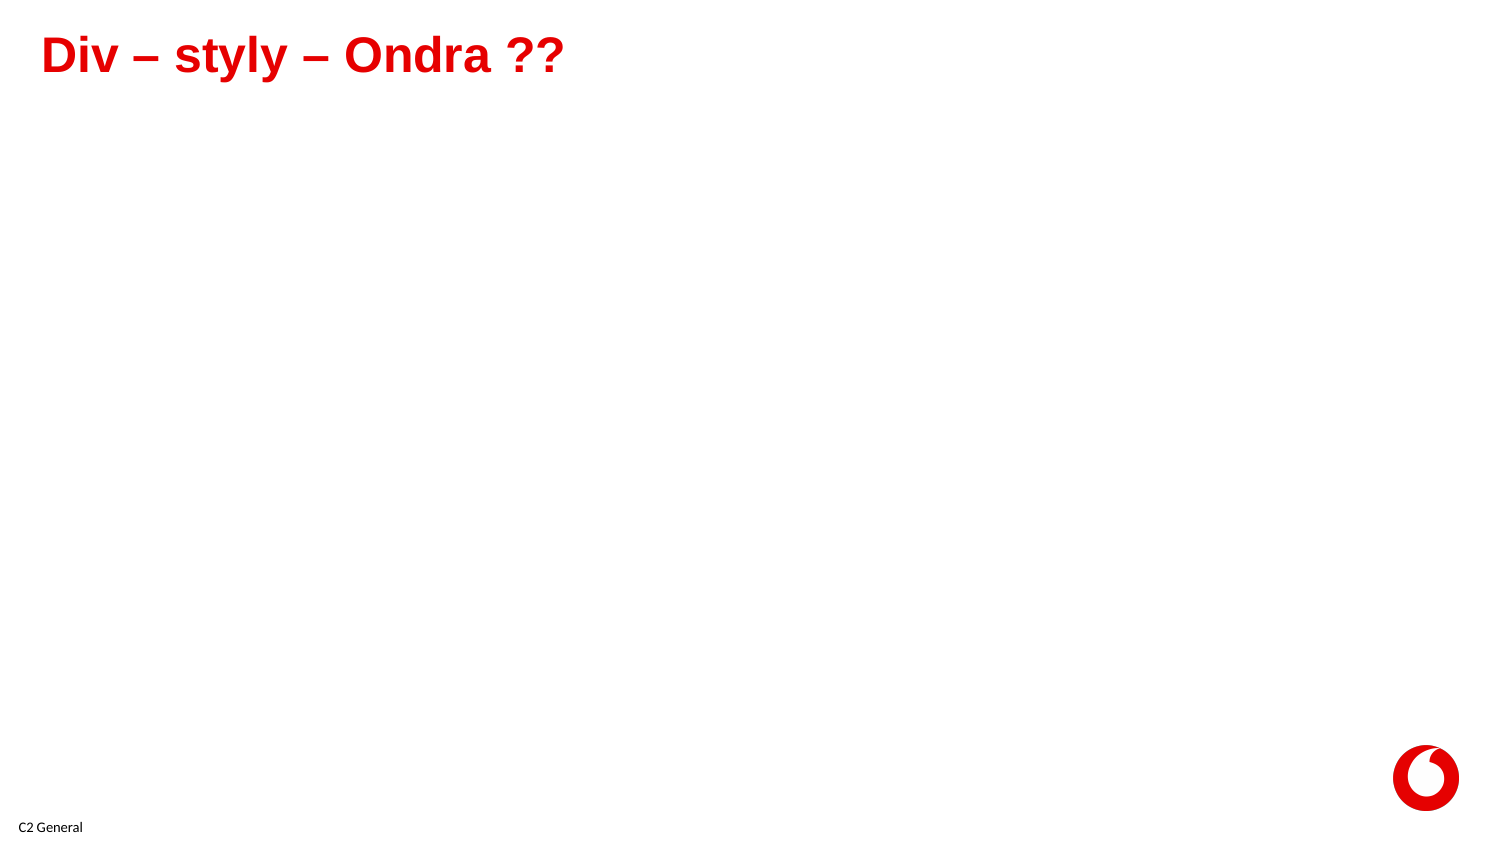

# Div – styly – Ondra ??